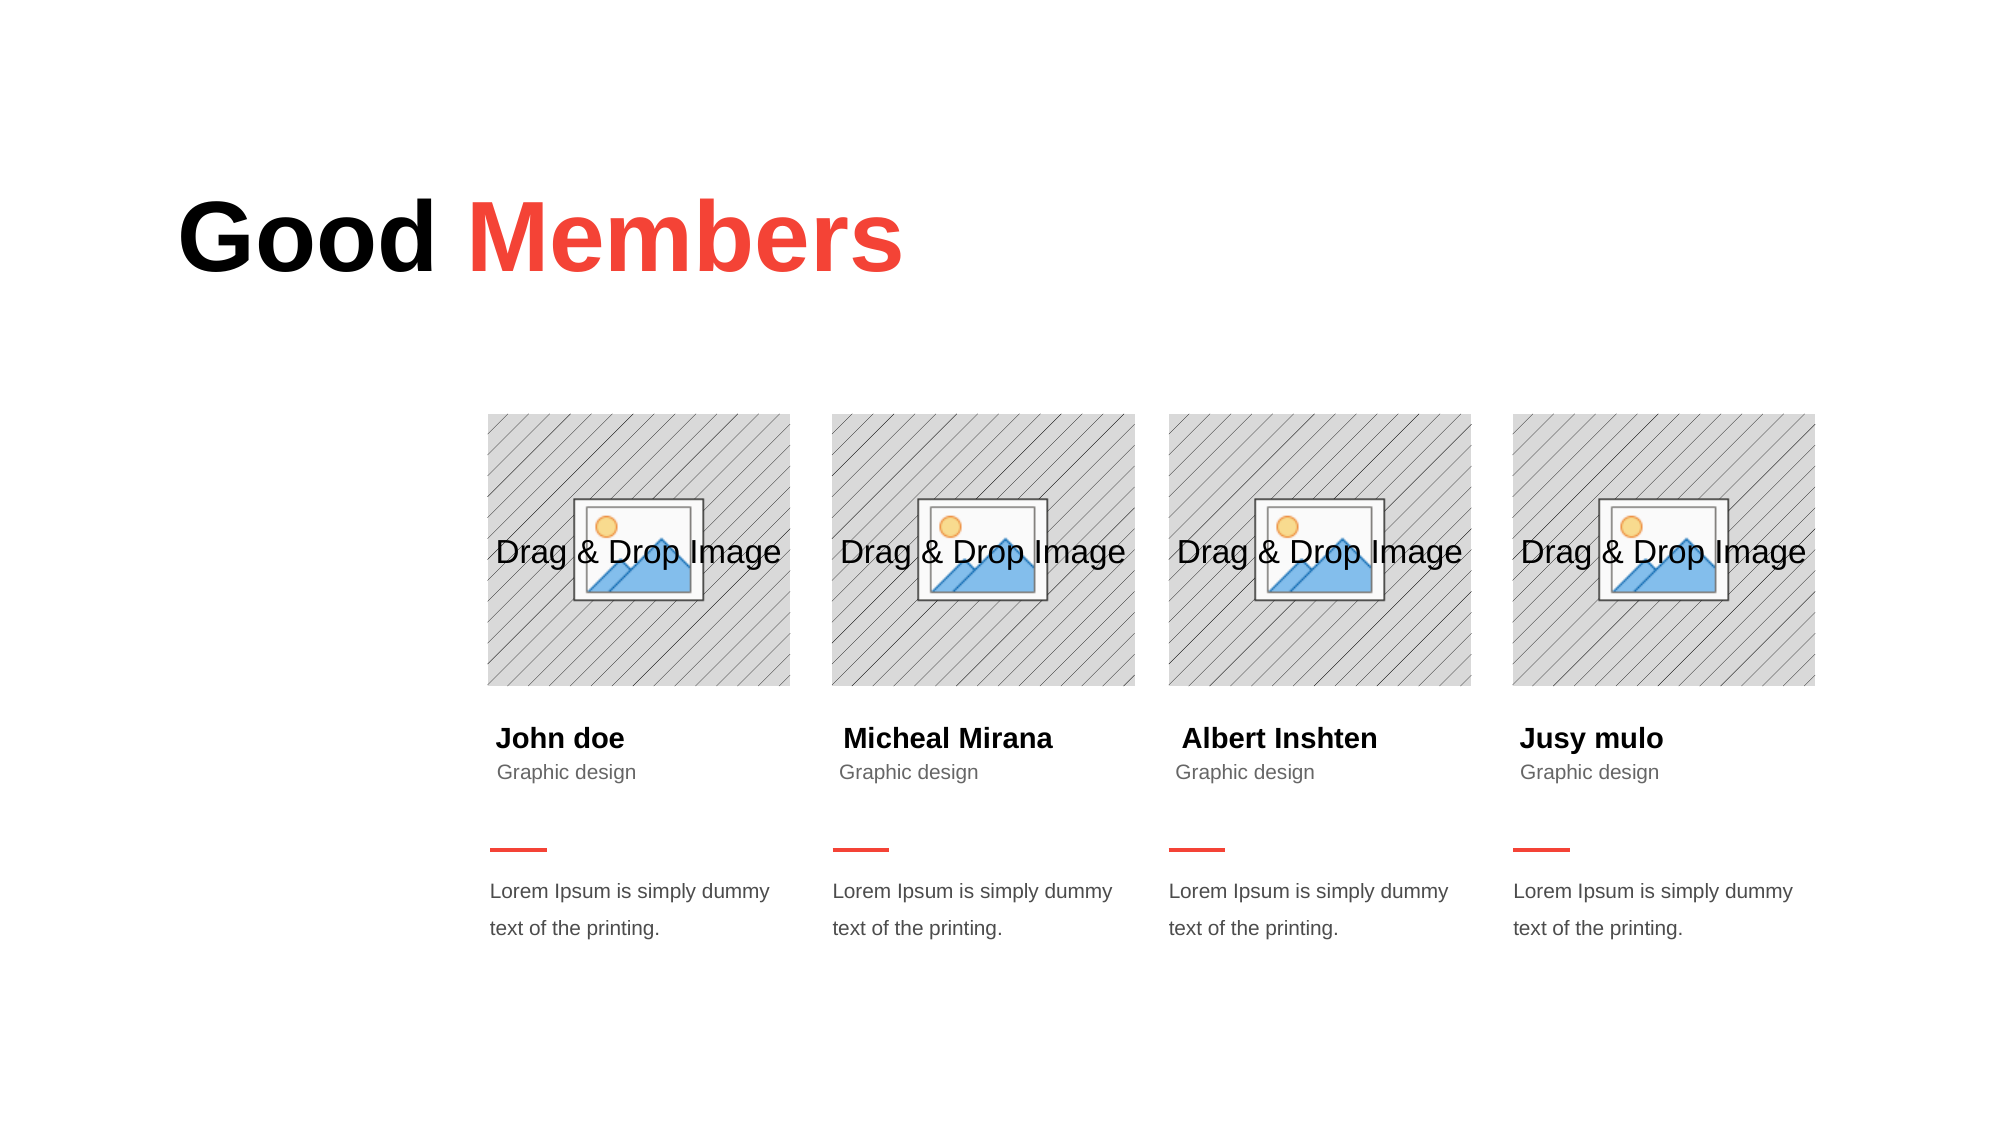

Good Members

John doe
Graphic design
Lorem Ipsum is simply dummy text of the printing.
Micheal Mirana
Graphic design
Lorem Ipsum is simply dummy text of the printing.
Albert Inshten
Graphic design
Lorem Ipsum is simply dummy text of the printing.
Jusy mulo
Graphic design
Lorem Ipsum is simply dummy text of the printing.